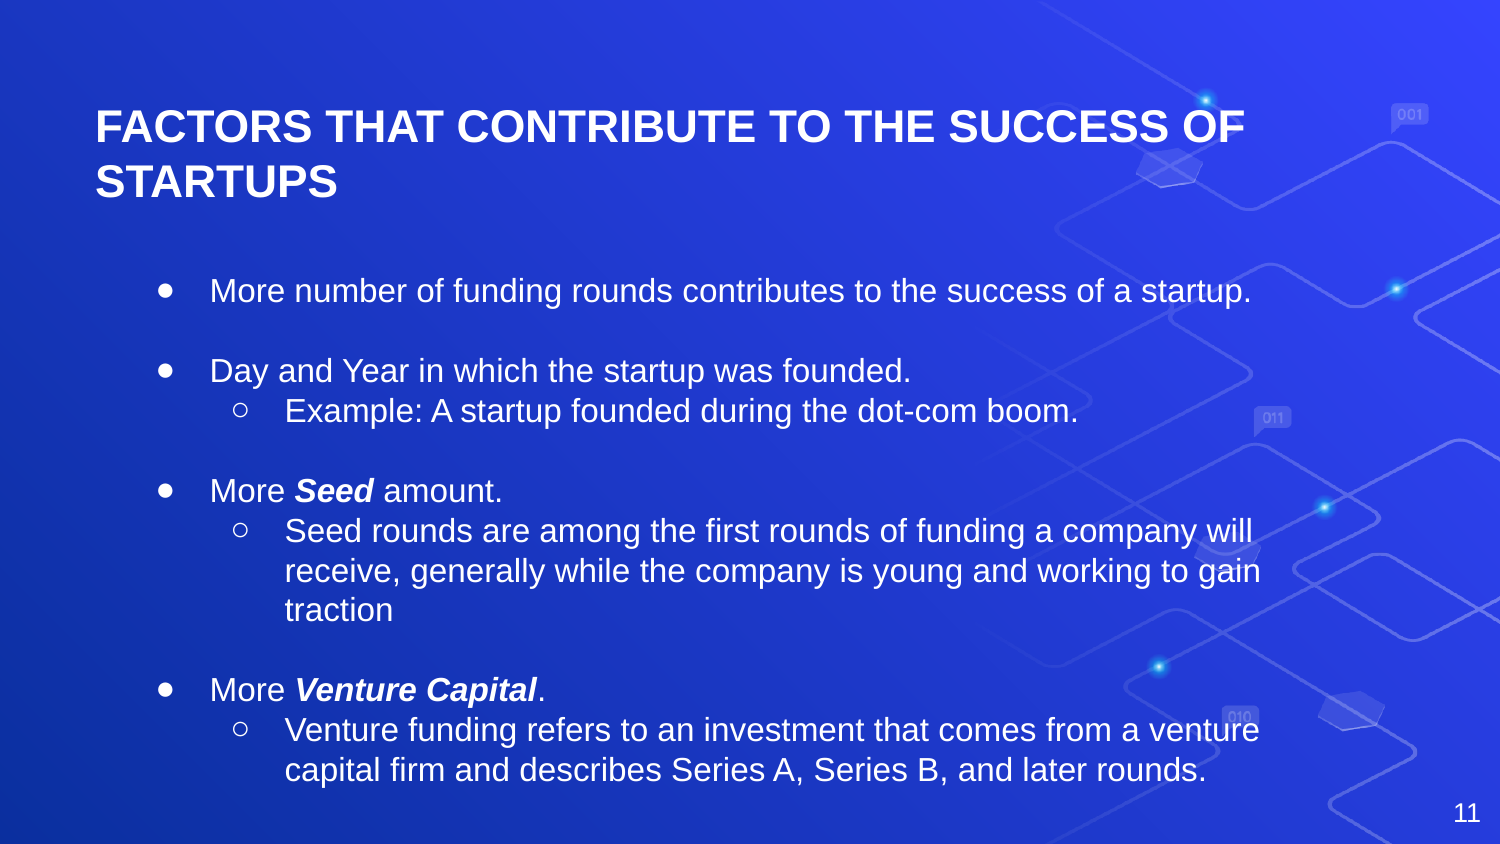

# FACTORS THAT CONTRIBUTE TO THE SUCCESS OF STARTUPS

More number of funding rounds contributes to the success of a startup.

Day and Year in which the startup was founded.
Example: A startup founded during the dot-com boom.

More Seed amount.
Seed rounds are among the first rounds of funding a company will receive, generally while the company is young and working to gain traction

More Venture Capital.
Venture funding refers to an investment that comes from a venture capital firm and describes Series A, Series B, and later rounds.

11